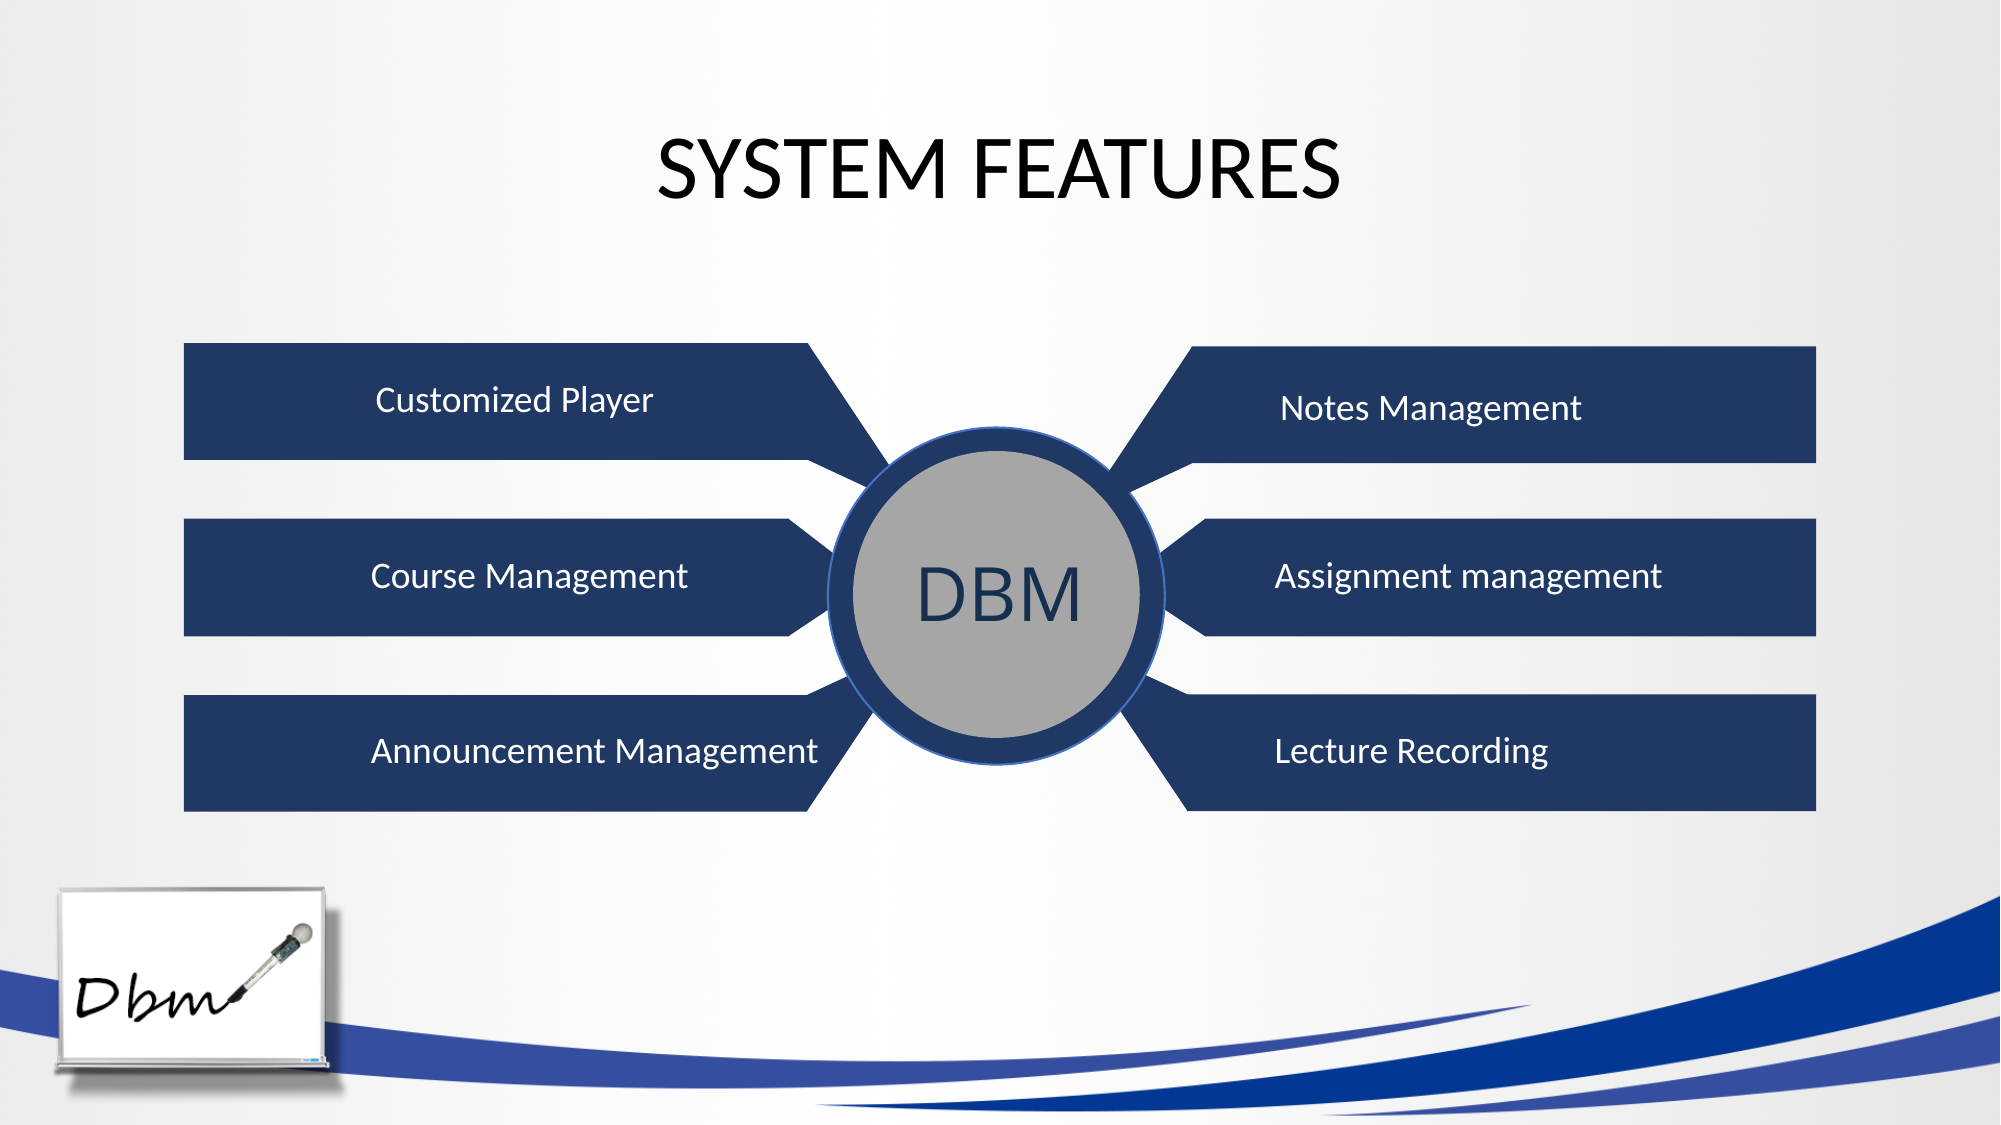

# SYSTEM FEATURES

Customized Player
Notes Management
Notes Management

DBM
Course Management
Assignment management

Announcement Management
Lecture Recording